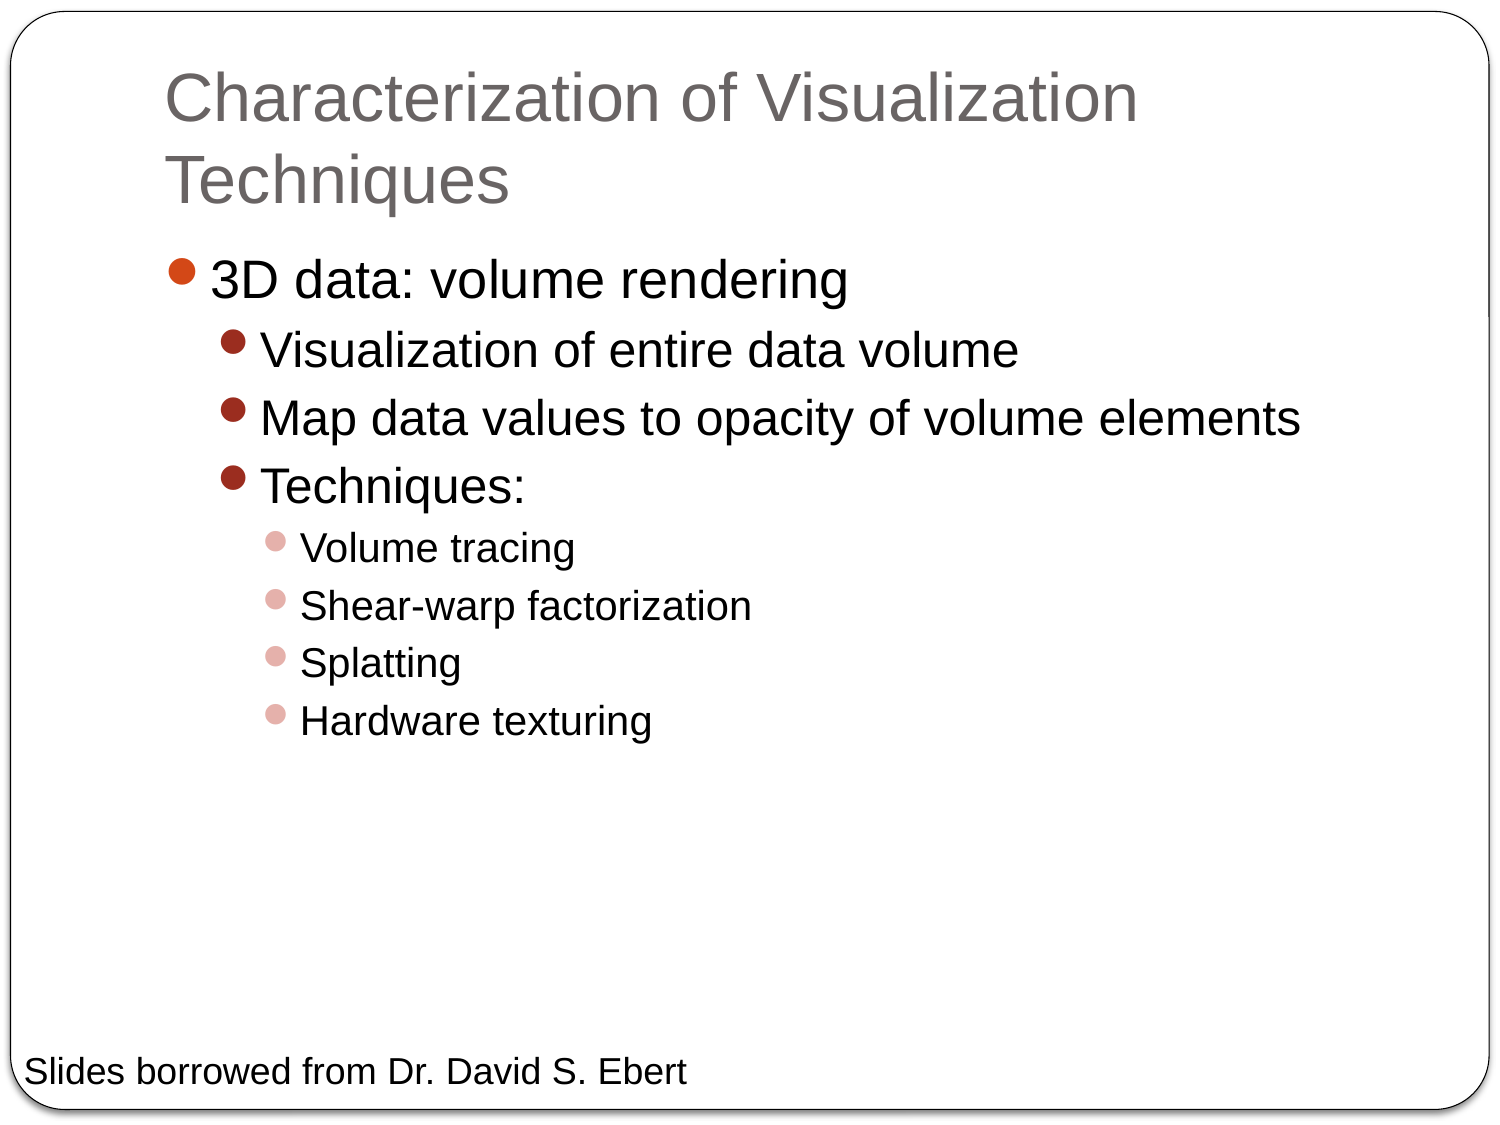

# Characterization of Visualization Techniques
3D data: volume rendering
Visualization of entire data volume
Map data values to opacity of volume elements
Techniques:
Volume tracing
Shear-warp factorization
Splatting
Hardware texturing

Slides borrowed from Dr. David S. Ebert